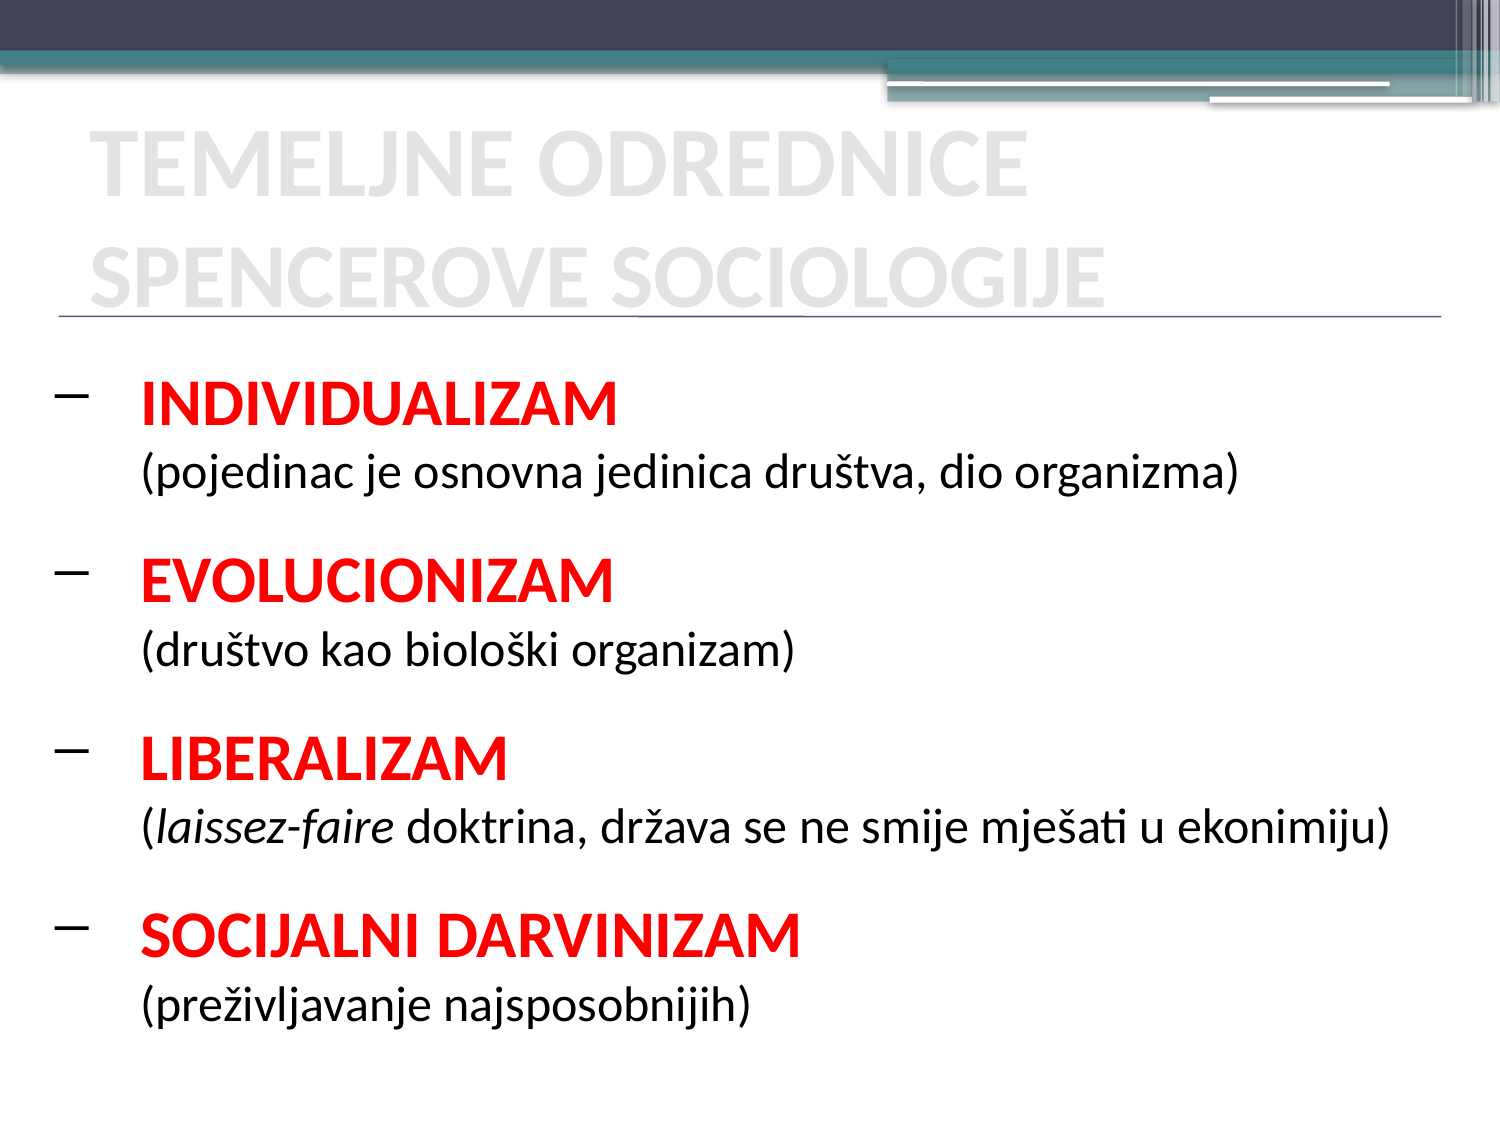

TEMELJNE ODREDNICE
SPENCEROVE SOCIOLOGIJE
INDIVIDUALIZAM
(pojedinac je osnovna jedinica društva, dio organizma)
EVOLUCIONIZAM
(društvo kao biološki organizam)
LIBERALIZAM
(laissez-faire doktrina, država se ne smije mješati u ekonimiju)
SOCIJALNI DARVINIZAM
(preživljavanje najsposobnijih)